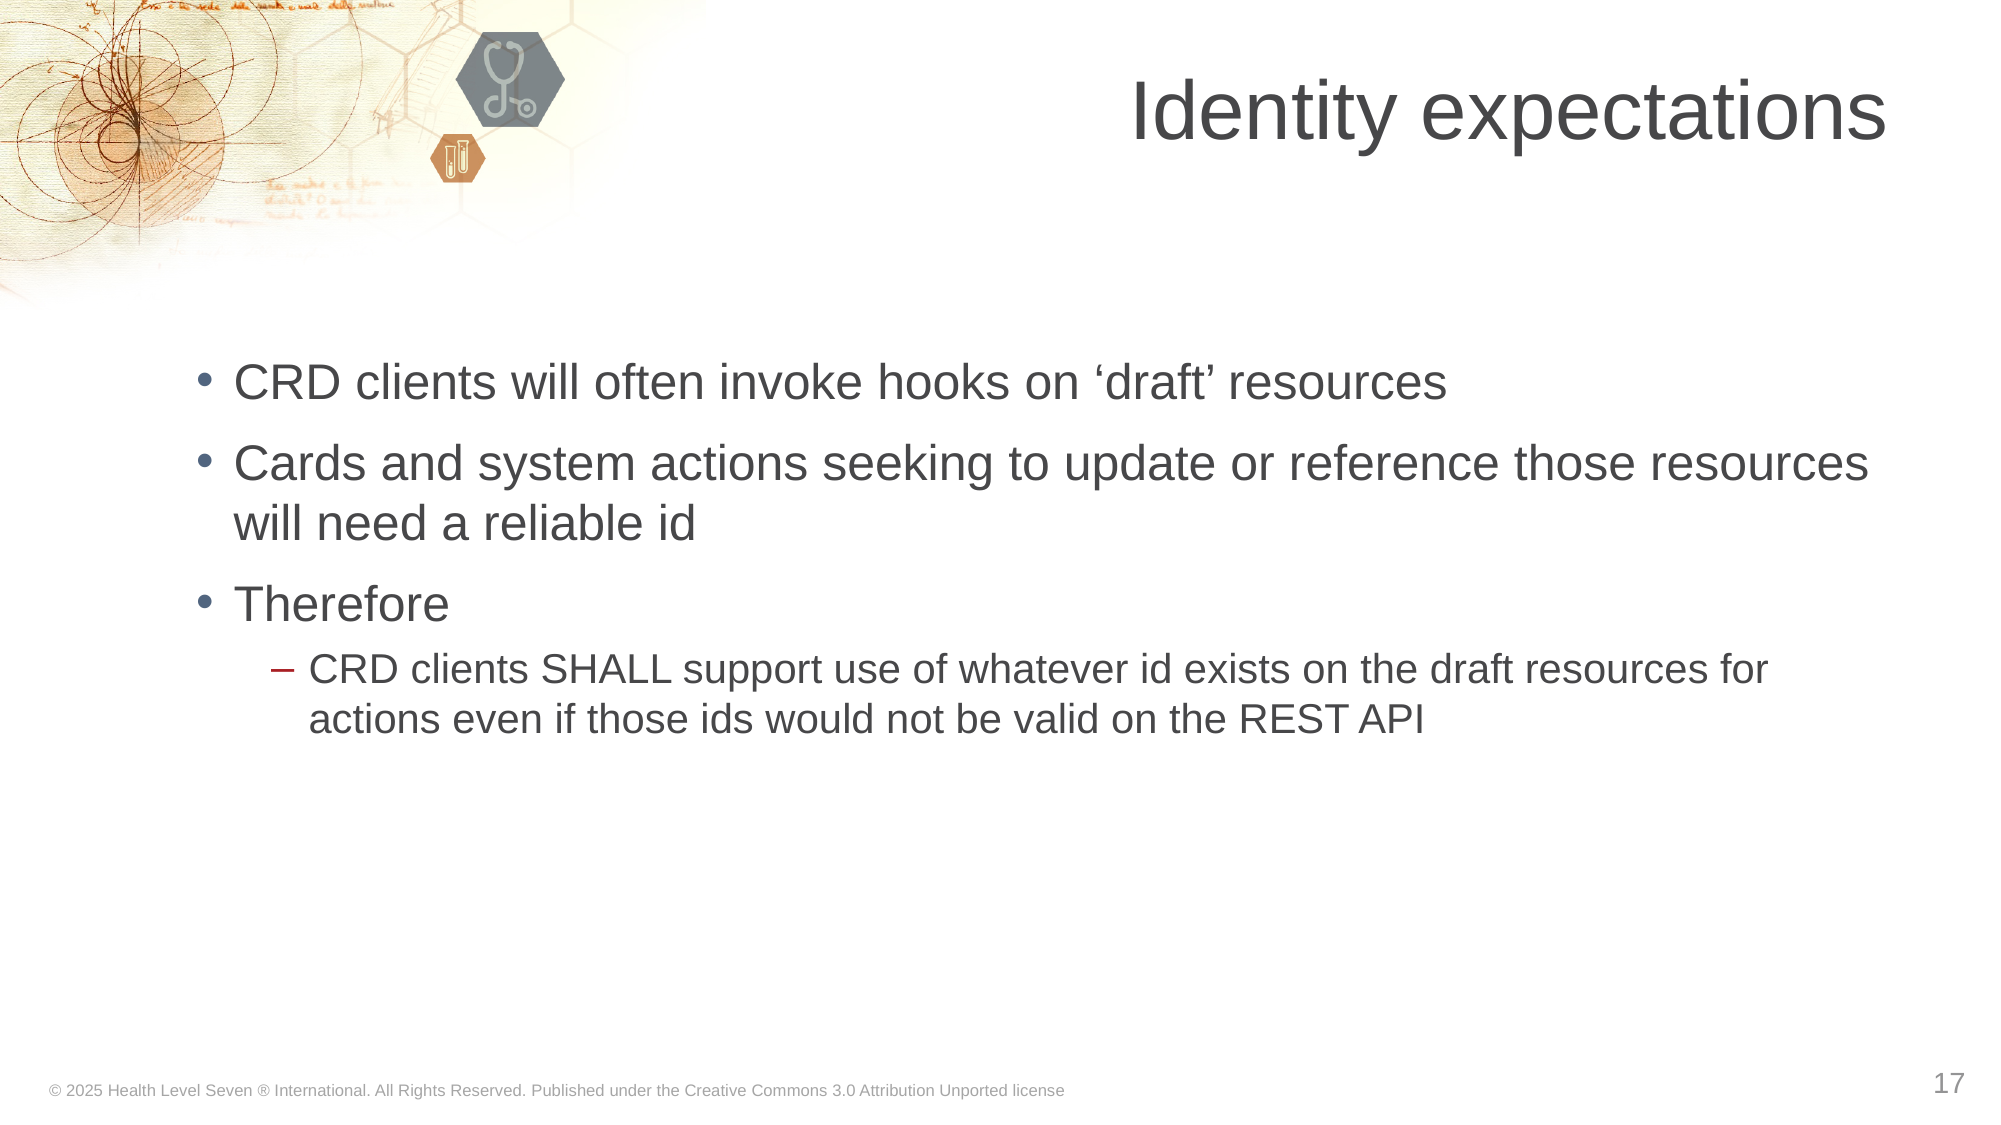

# Identity expectations
CRD clients will often invoke hooks on ‘draft’ resources
Cards and system actions seeking to update or reference those resources will need a reliable id
Therefore
CRD clients SHALL support use of whatever id exists on the draft resources for actions even if those ids would not be valid on the REST API
17